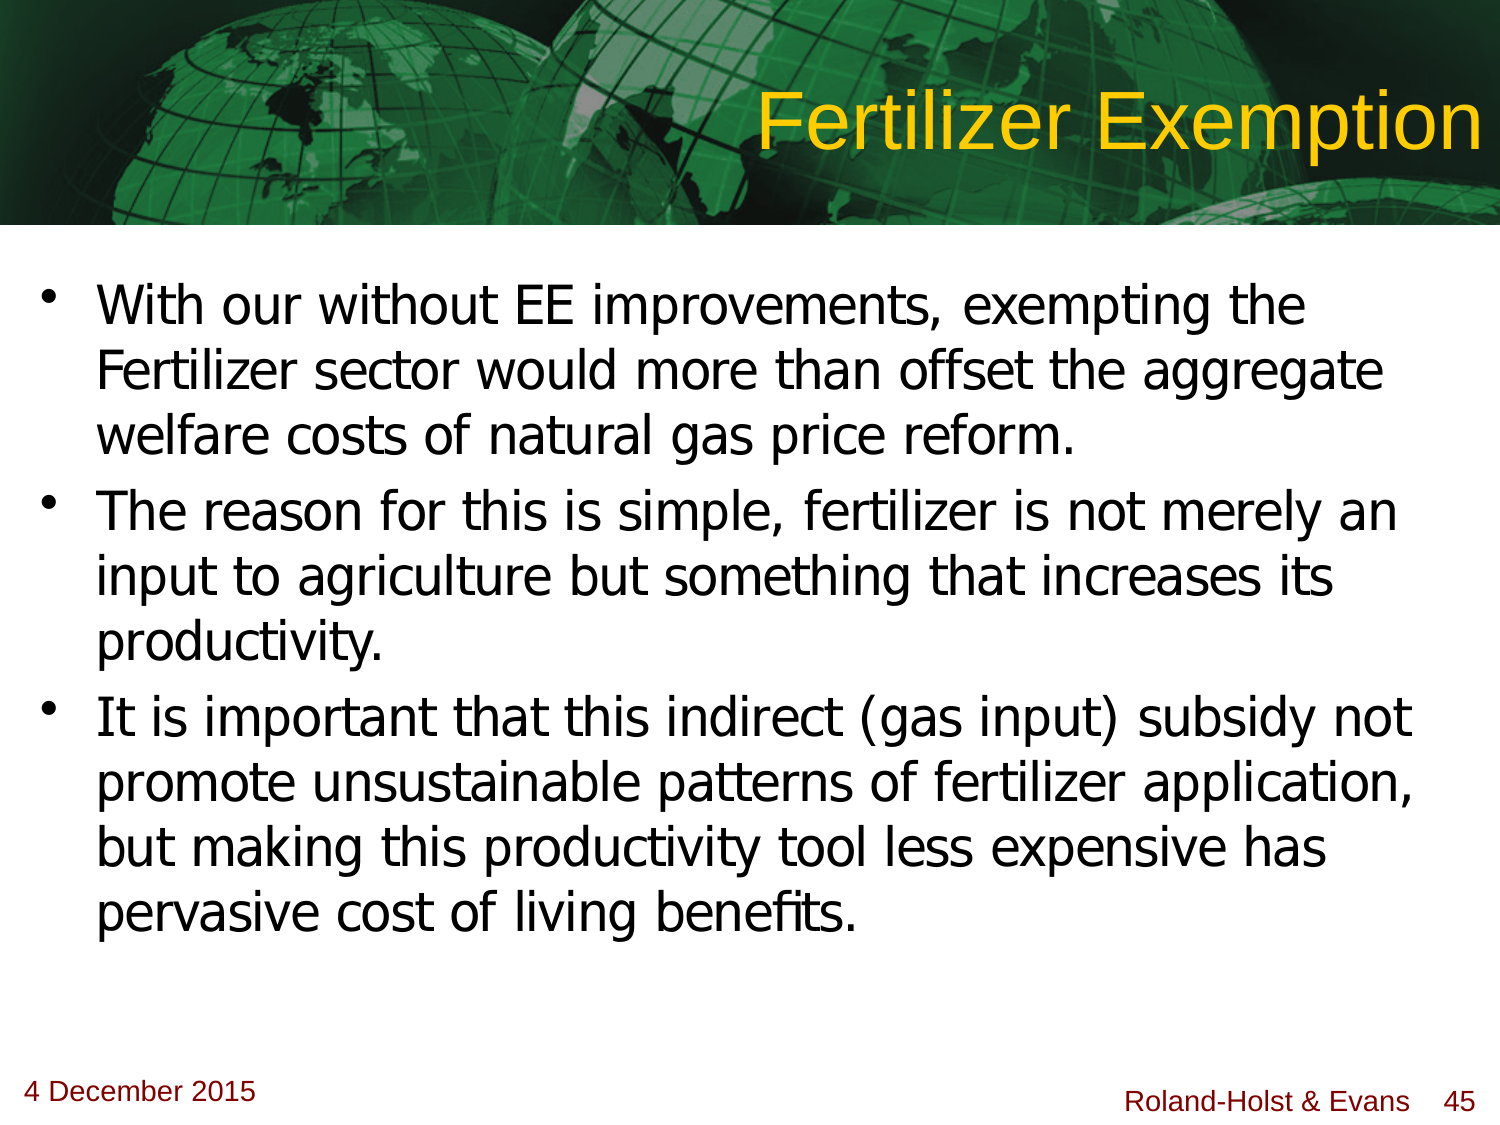

# Fertilizer Exemption
With our without EE improvements, exempting the Fertilizer sector would more than offset the aggregate welfare costs of natural gas price reform.
The reason for this is simple, fertilizer is not merely an input to agriculture but something that increases its productivity.
It is important that this indirect (gas input) subsidy not promote unsustainable patterns of fertilizer application, but making this productivity tool less expensive has pervasive cost of living benefits.